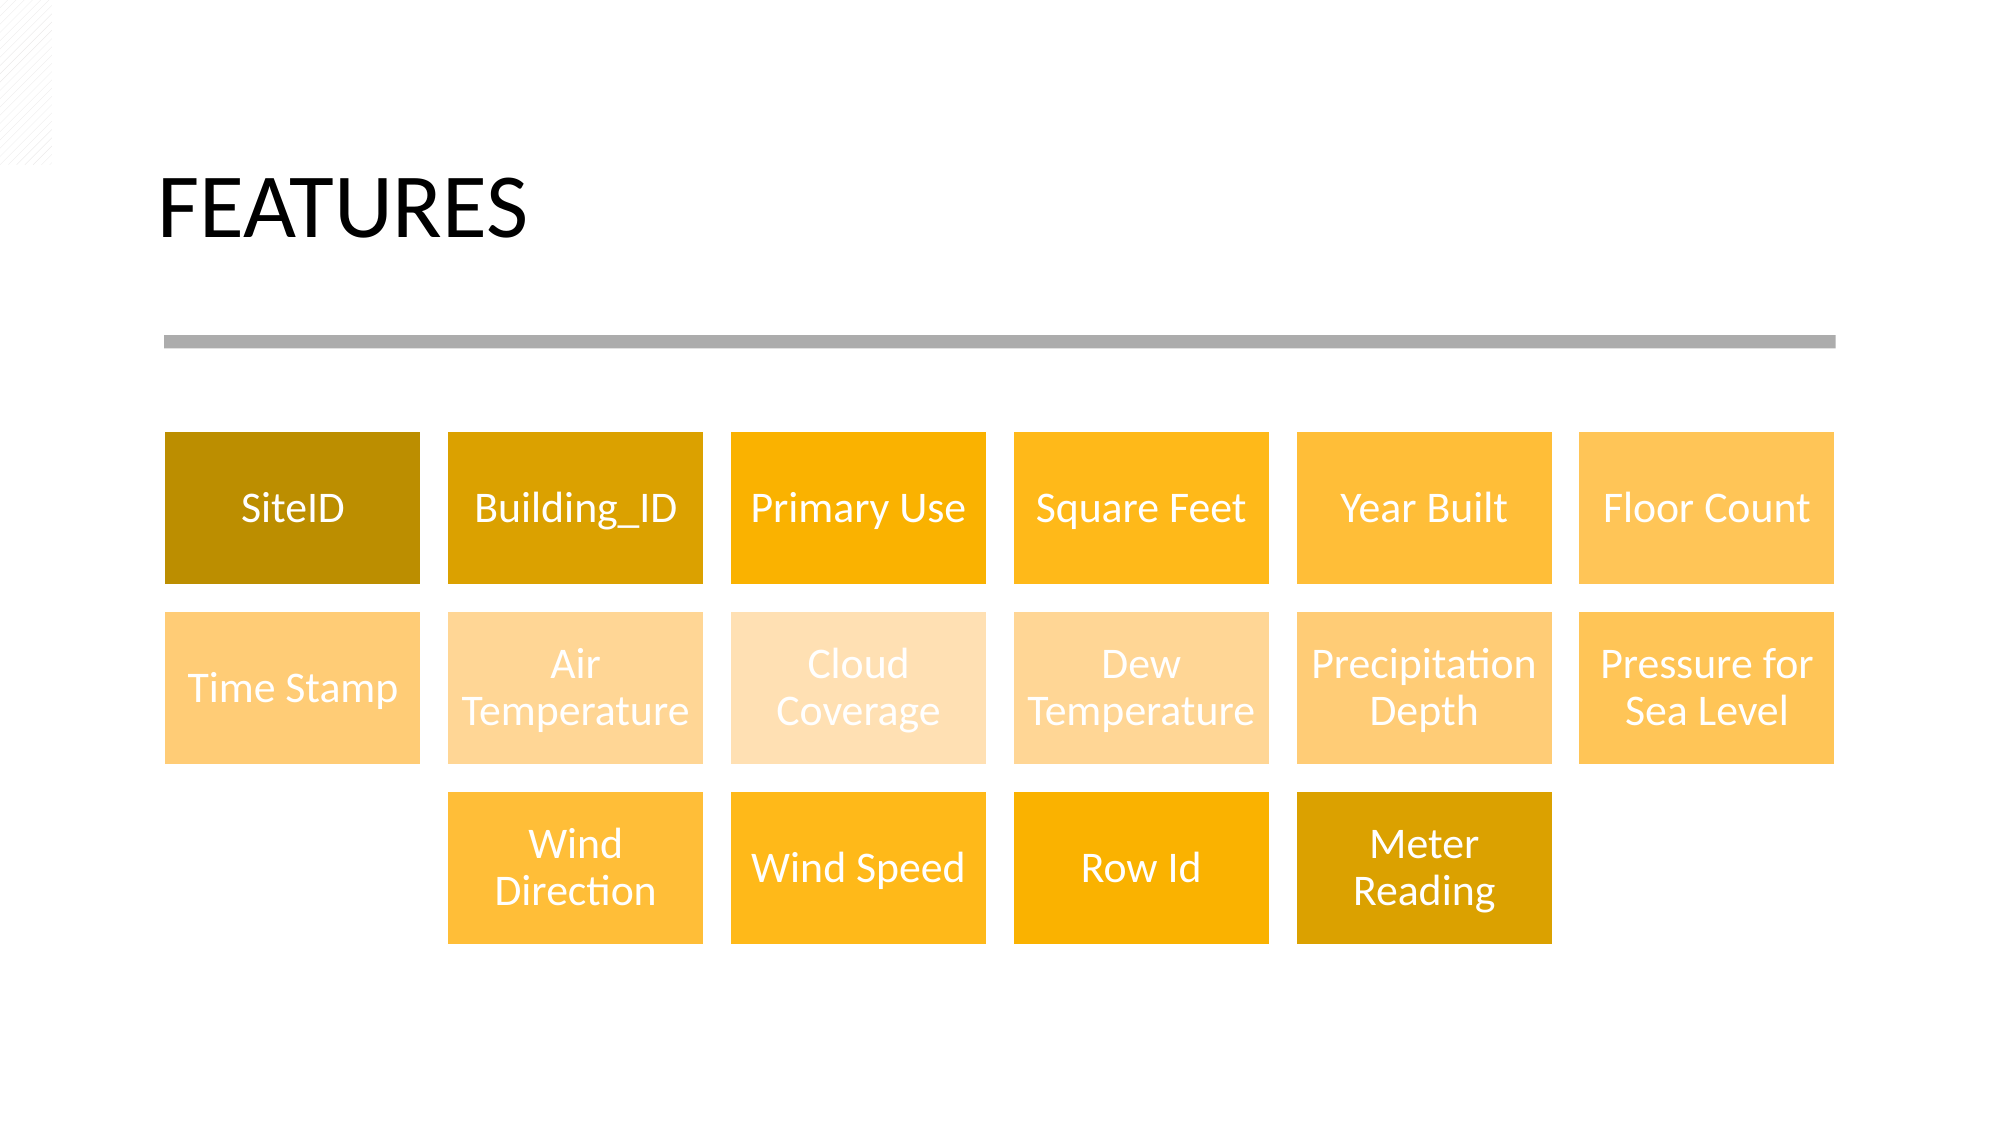

# FEATURES

SiteID
Building_ID
Primary Use
Square Feet
Year Built
Floor Count
Time Stamp
Air Temperature
Cloud Coverage
Dew Temperature
Precipitation Depth
Pressure for Sea Level
Wind Direction
Wind Speed
Row Id
Meter Reading